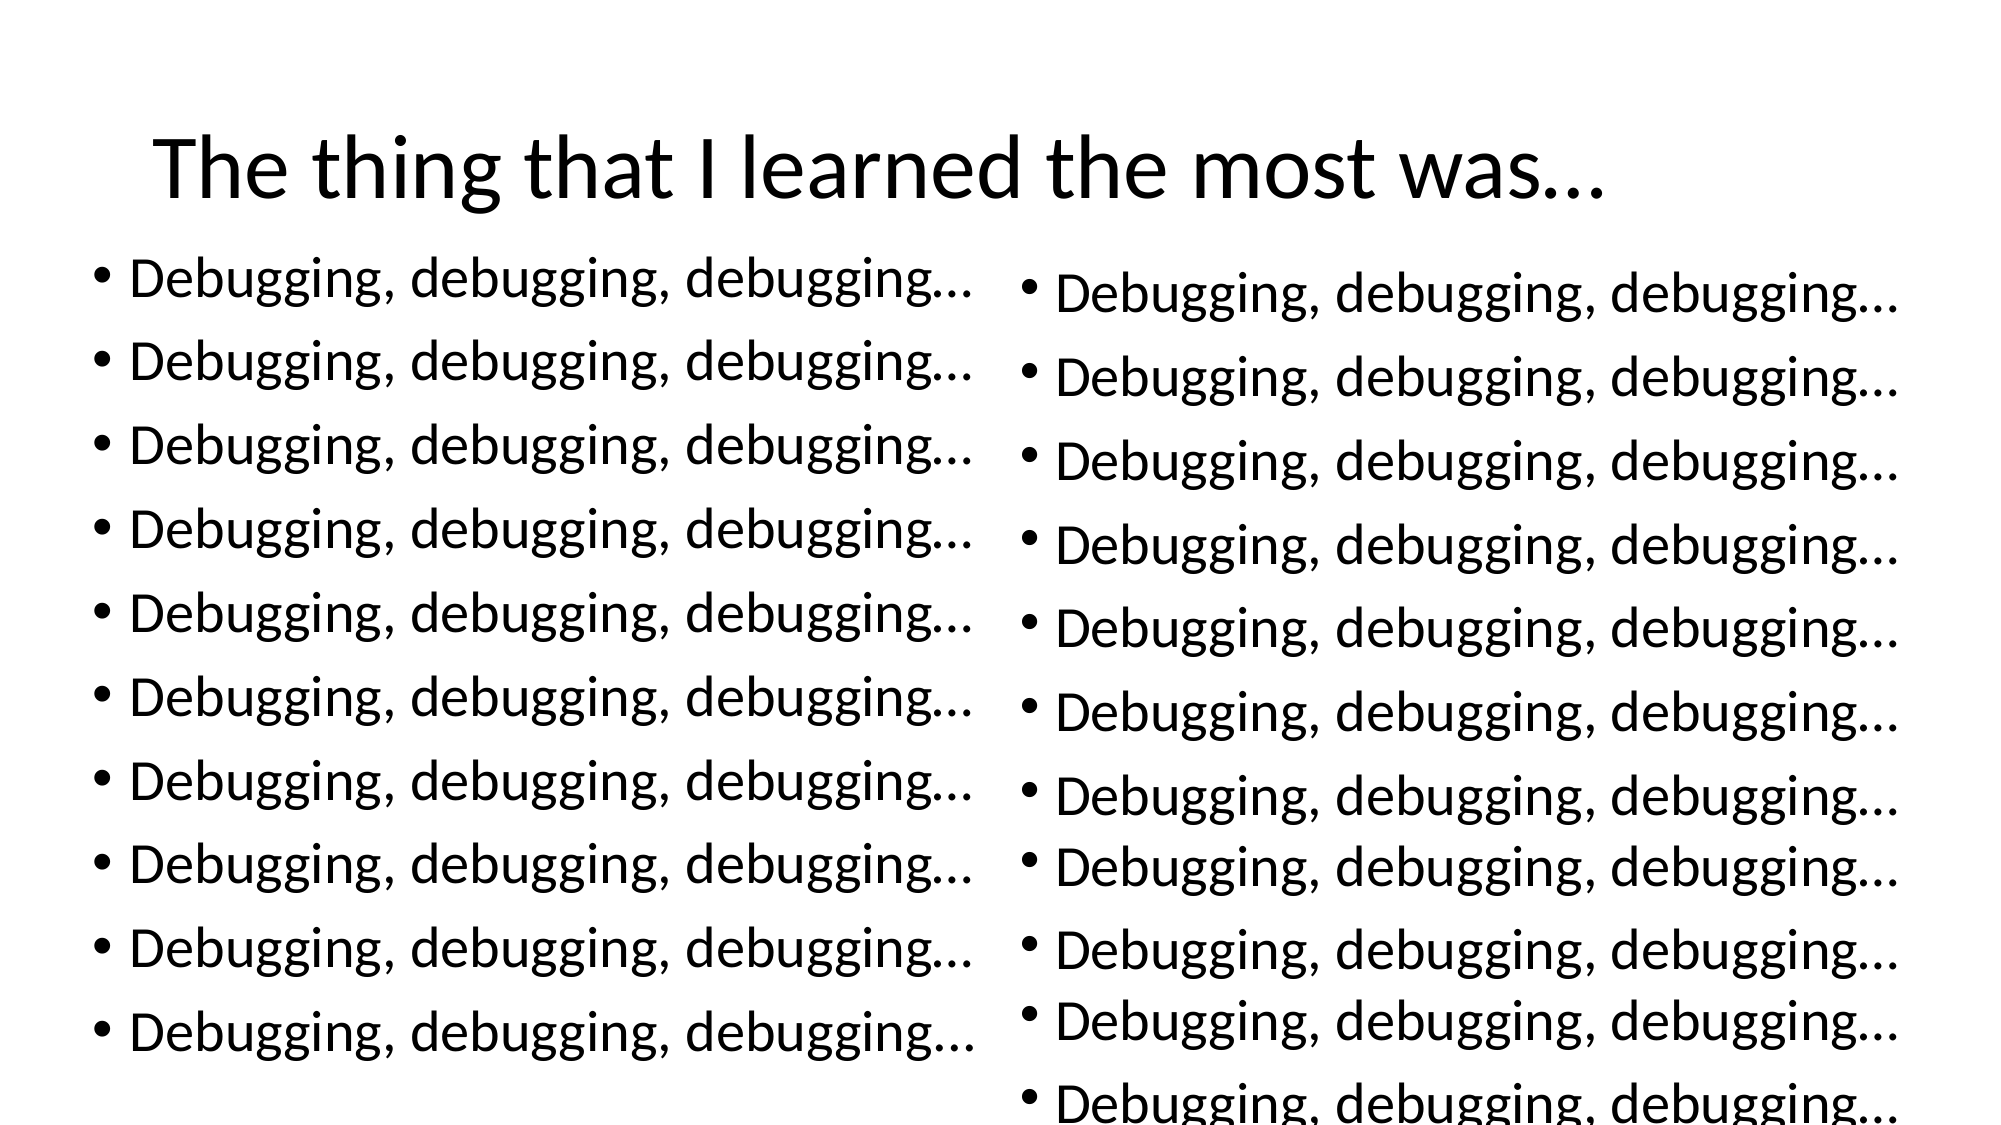

The thing that I learned the most was…
Debugging, debugging, debugging…
Debugging, debugging, debugging…
Debugging, debugging, debugging…
Debugging, debugging, debugging…
Debugging, debugging, debugging…
Debugging, debugging, debugging…
Debugging, debugging, debugging…
Debugging, debugging, debugging…
Debugging, debugging, debugging…
Debugging, debugging, debugging...
Debugging, debugging, debugging…
Debugging, debugging, debugging…
Debugging, debugging, debugging…
Debugging, debugging, debugging…
Debugging, debugging, debugging…
Debugging, debugging, debugging…
Debugging, debugging, debugging…
Debugging, debugging, debugging…
Debugging, debugging, debugging…
Debugging, debugging, debugging…
Debugging, debugging, debugging…
And fixing things that already work...